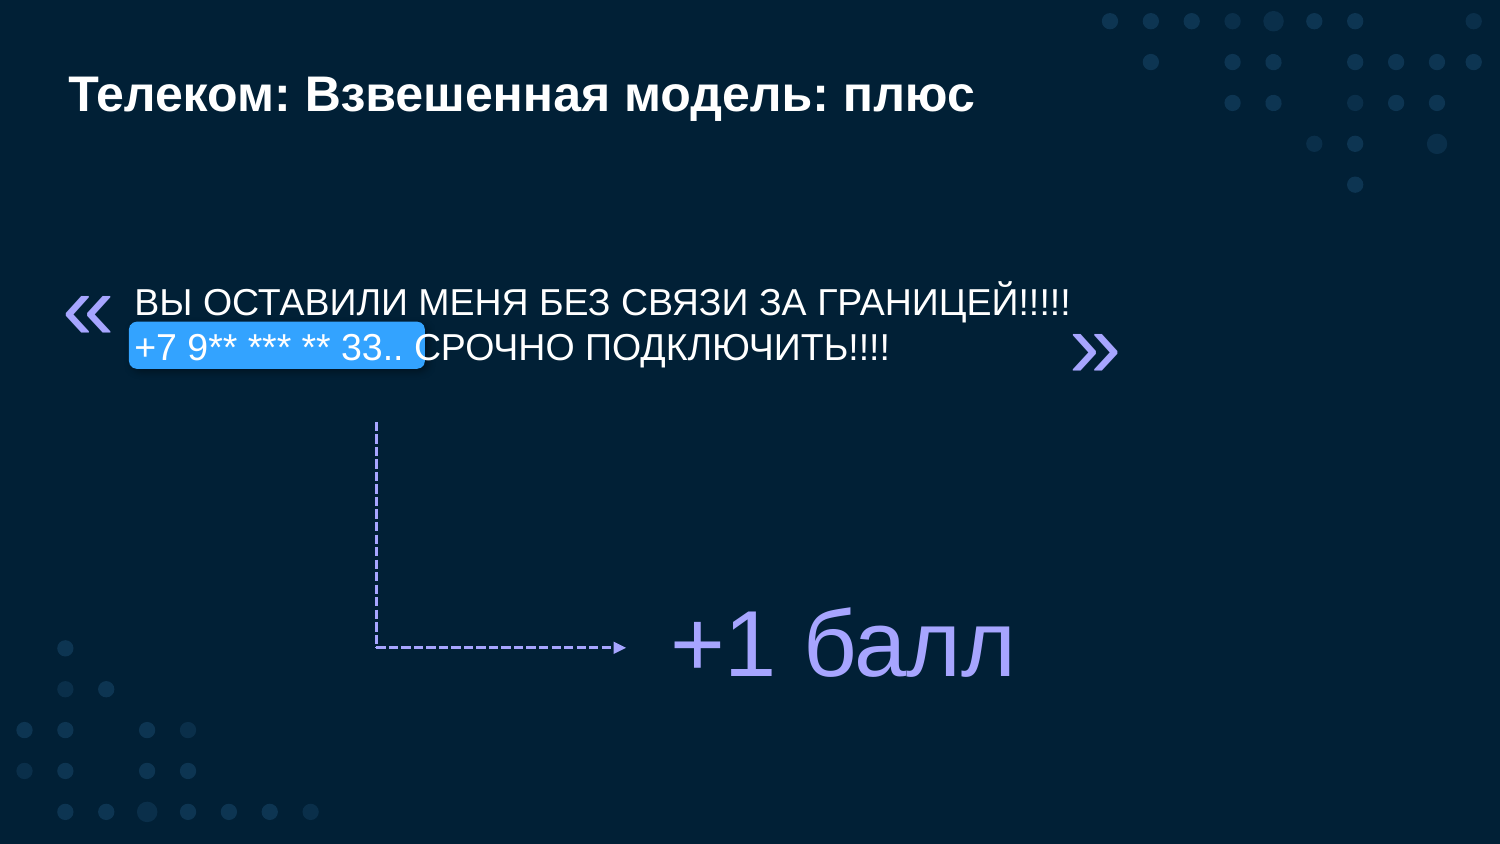

Телеком: Взвешенная модель: плюс
«
ВЫ ОСТАВИЛИ МЕНЯ БЕЗ СВЯЗИ ЗА ГРАНИЦЕЙ!!!!!
+7 9** *** ** 33.. СРОЧНО ПОДКЛЮЧИТЬ!!!!
»

+1 балл